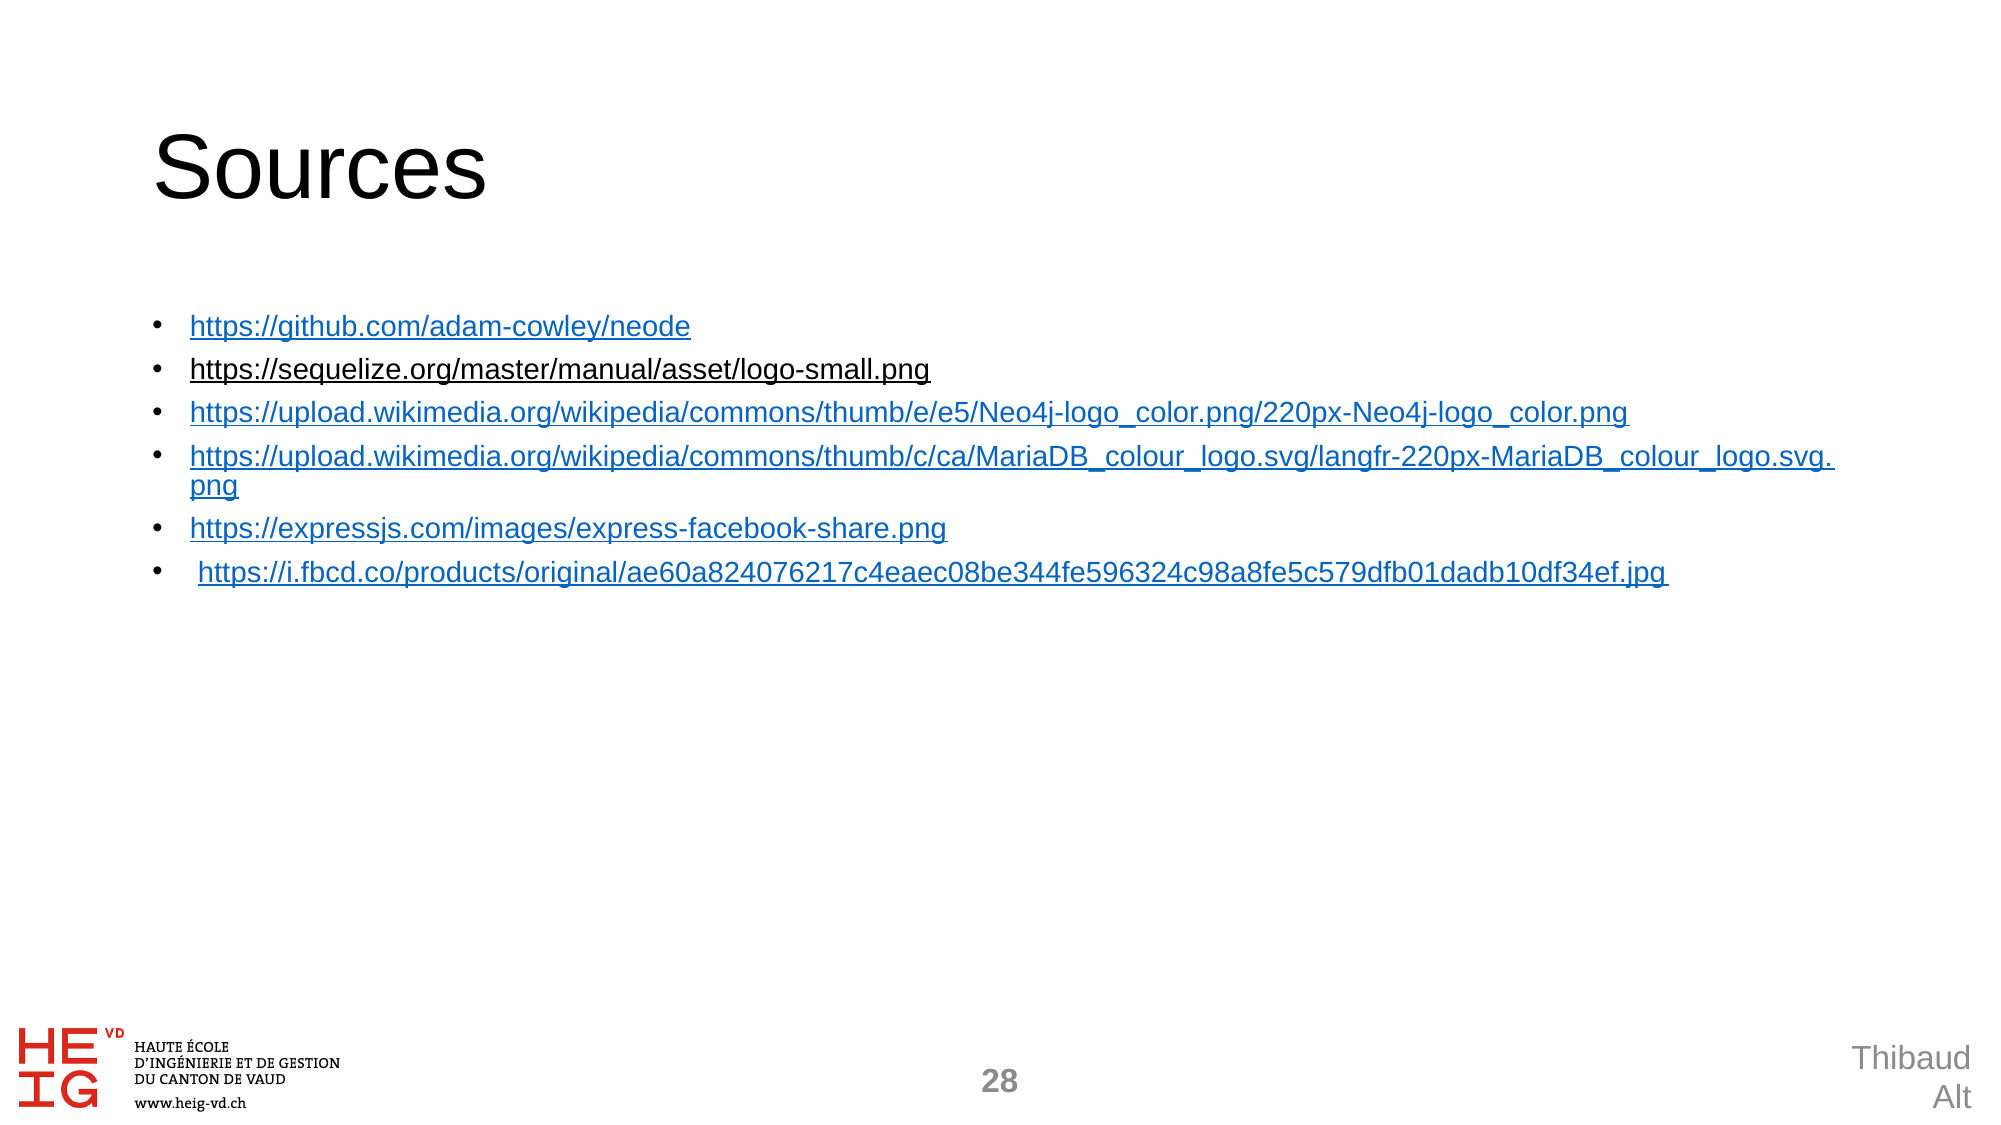

# Sources
https://github.com/adam-cowley/neode
https://sequelize.org/master/manual/asset/logo-small.png
https://upload.wikimedia.org/wikipedia/commons/thumb/e/e5/Neo4j-logo_color.png/220px-Neo4j-logo_color.png
https://upload.wikimedia.org/wikipedia/commons/thumb/c/ca/MariaDB_colour_logo.svg/langfr-220px-MariaDB_colour_logo.svg.png
https://expressjs.com/images/express-facebook-share.png
 https://i.fbcd.co/products/original/ae60a824076217c4eaec08be344fe596324c98a8fe5c579dfb01dadb10df34ef.jpg
28